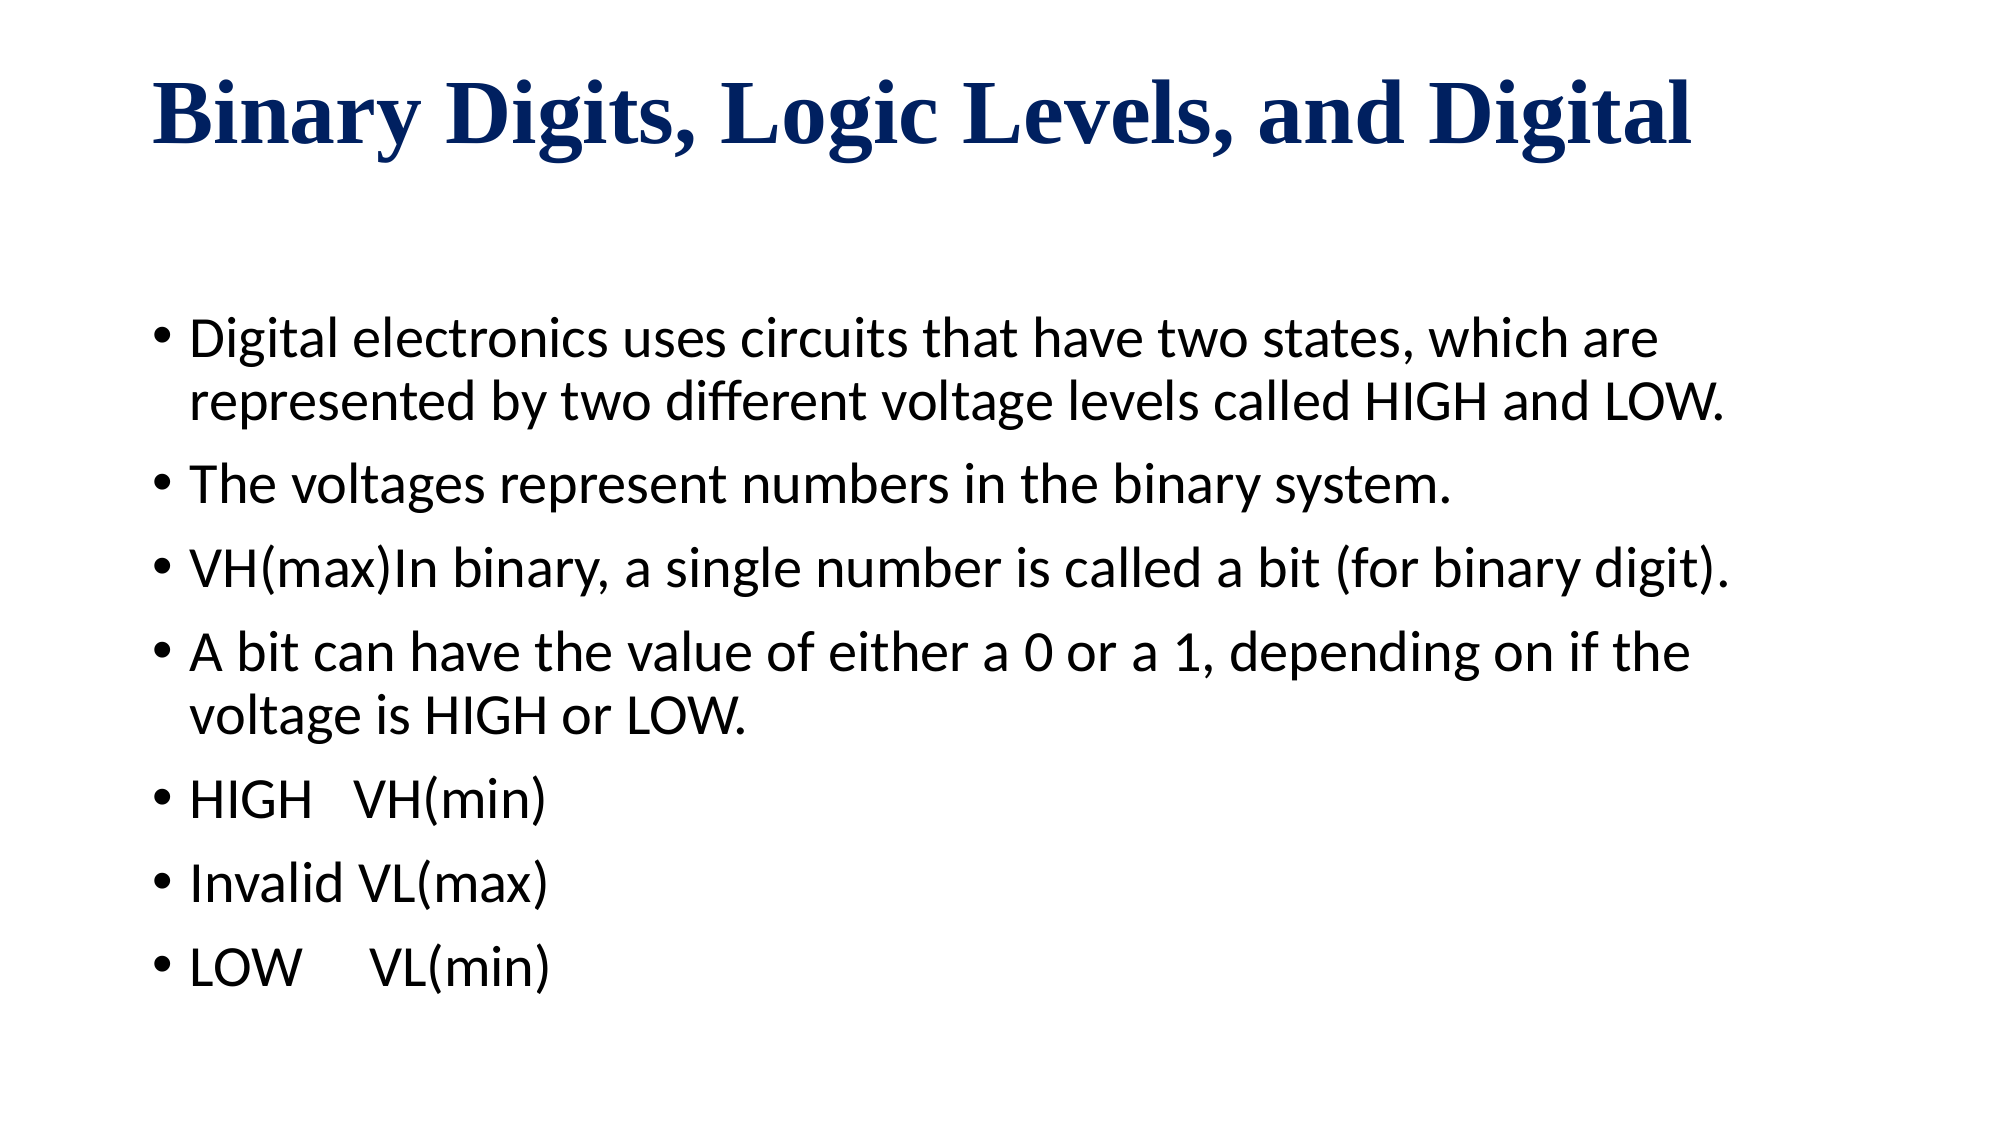

# Binary Digits, Logic Levels, and Digital
Digital electronics uses circuits that have two states, which are represented by two different voltage levels called HIGH and LOW.
The voltages represent numbers in the binary system.
VH(max)In binary, a single number is called a bit (for binary digit).
A bit can have the value of either a 0 or a 1, depending on if the voltage is HIGH or LOW.
HIGH   VH(min)
Invalid VL(max)
LOW     VL(min)